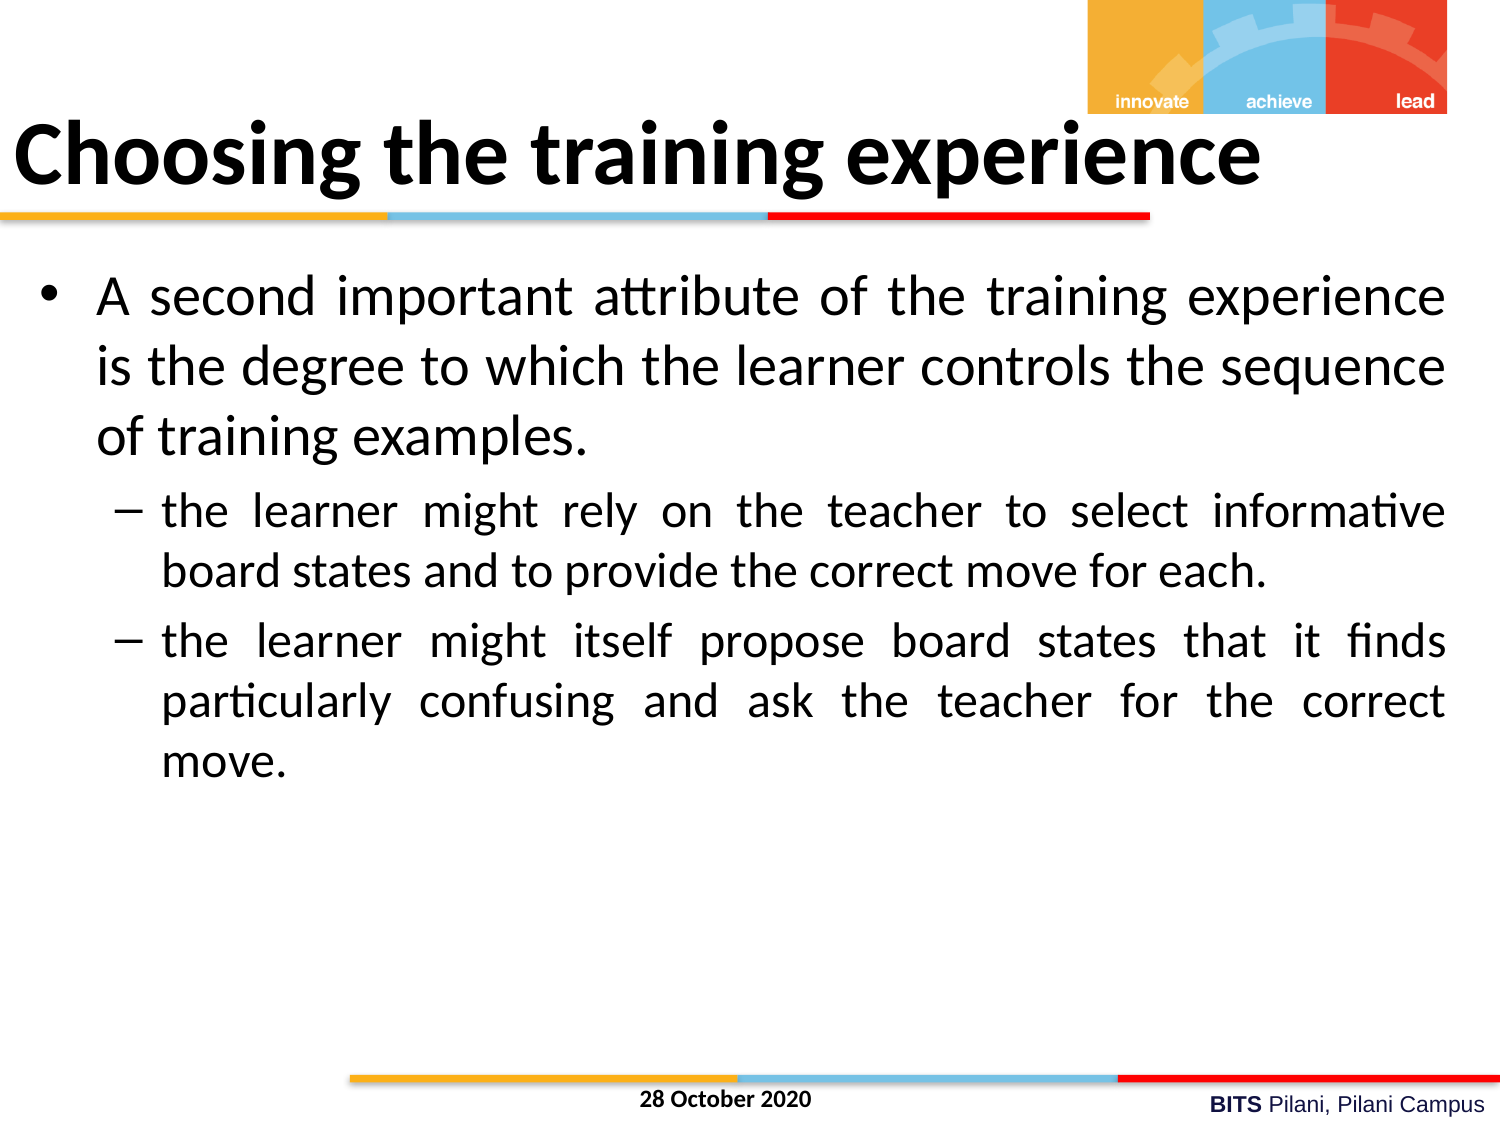

# Choosing the training experience
A second important attribute of the training experience is the degree to which the learner controls the sequence of training examples.
the learner might rely on the teacher to select informative board states and to provide the correct move for each.
the learner might itself propose board states that it finds particularly confusing and ask the teacher for the correct move.
28 October 2020